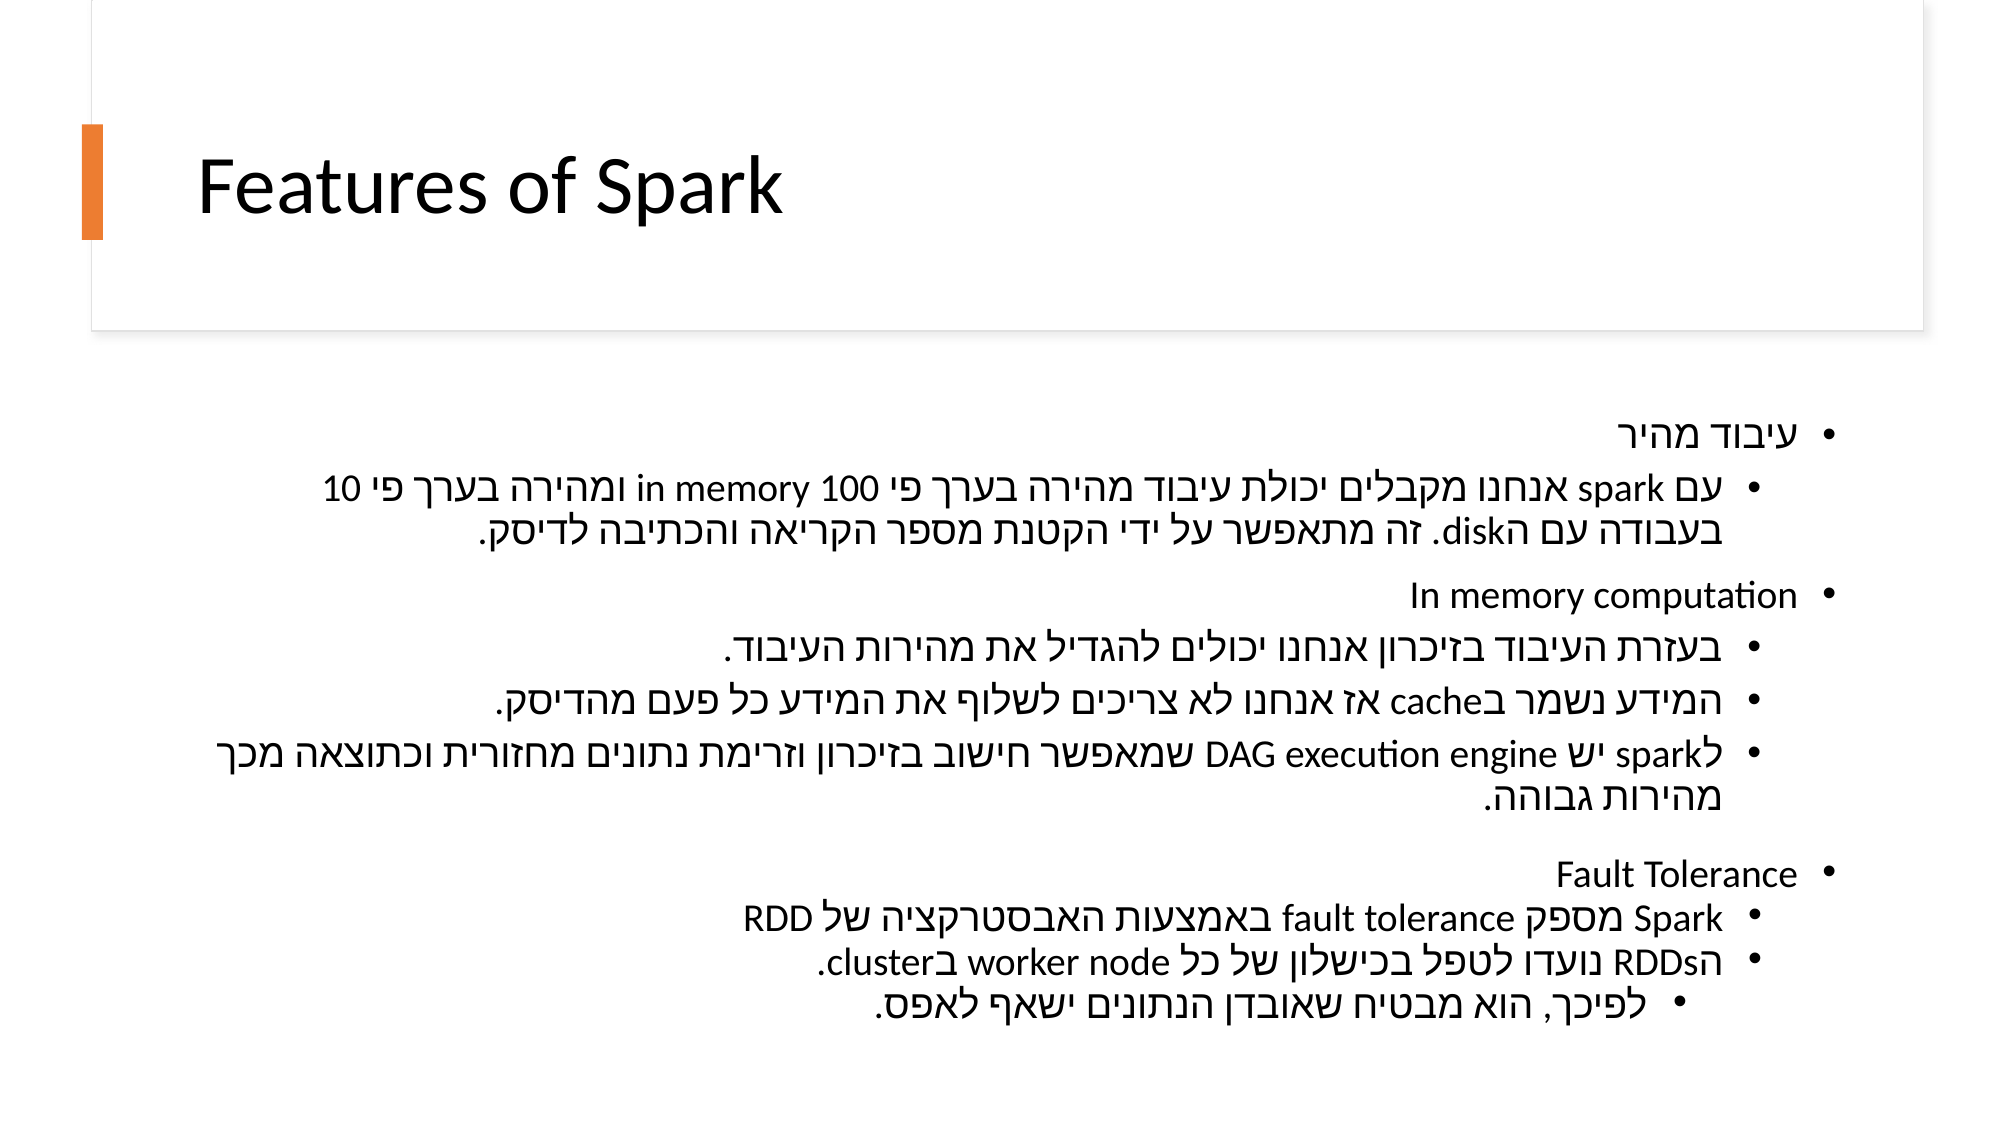

# Features of Spark

עיבוד מהיר
עם spark אנחנו מקבלים יכולת עיבוד מהירה בערך פי 100 in memory ומהירה בערך פי 10 בעבודה עם הdisk. זה מתאפשר על ידי הקטנת מספר הקריאה והכתיבה לדיסק.
In memory computation
בעזרת העיבוד בזיכרון אנחנו יכולים להגדיל את מהירות העיבוד.
המידע נשמר בcache אז אנחנו לא צריכים לשלוף את המידע כל פעם מהדיסק.
לspark יש DAG execution engine שמאפשר חישוב בזיכרון וזרימת נתונים מחזורית וכתוצאה מכך מהירות גבוהה.
Fault Tolerance
Spark מספק fault tolerance באמצעות האבסטרקציה של RDD
הRDDs נועדו לטפל בכישלון של כל worker node בcluster.
לפיכך, הוא מבטיח שאובדן הנתונים ישאף לאפס.